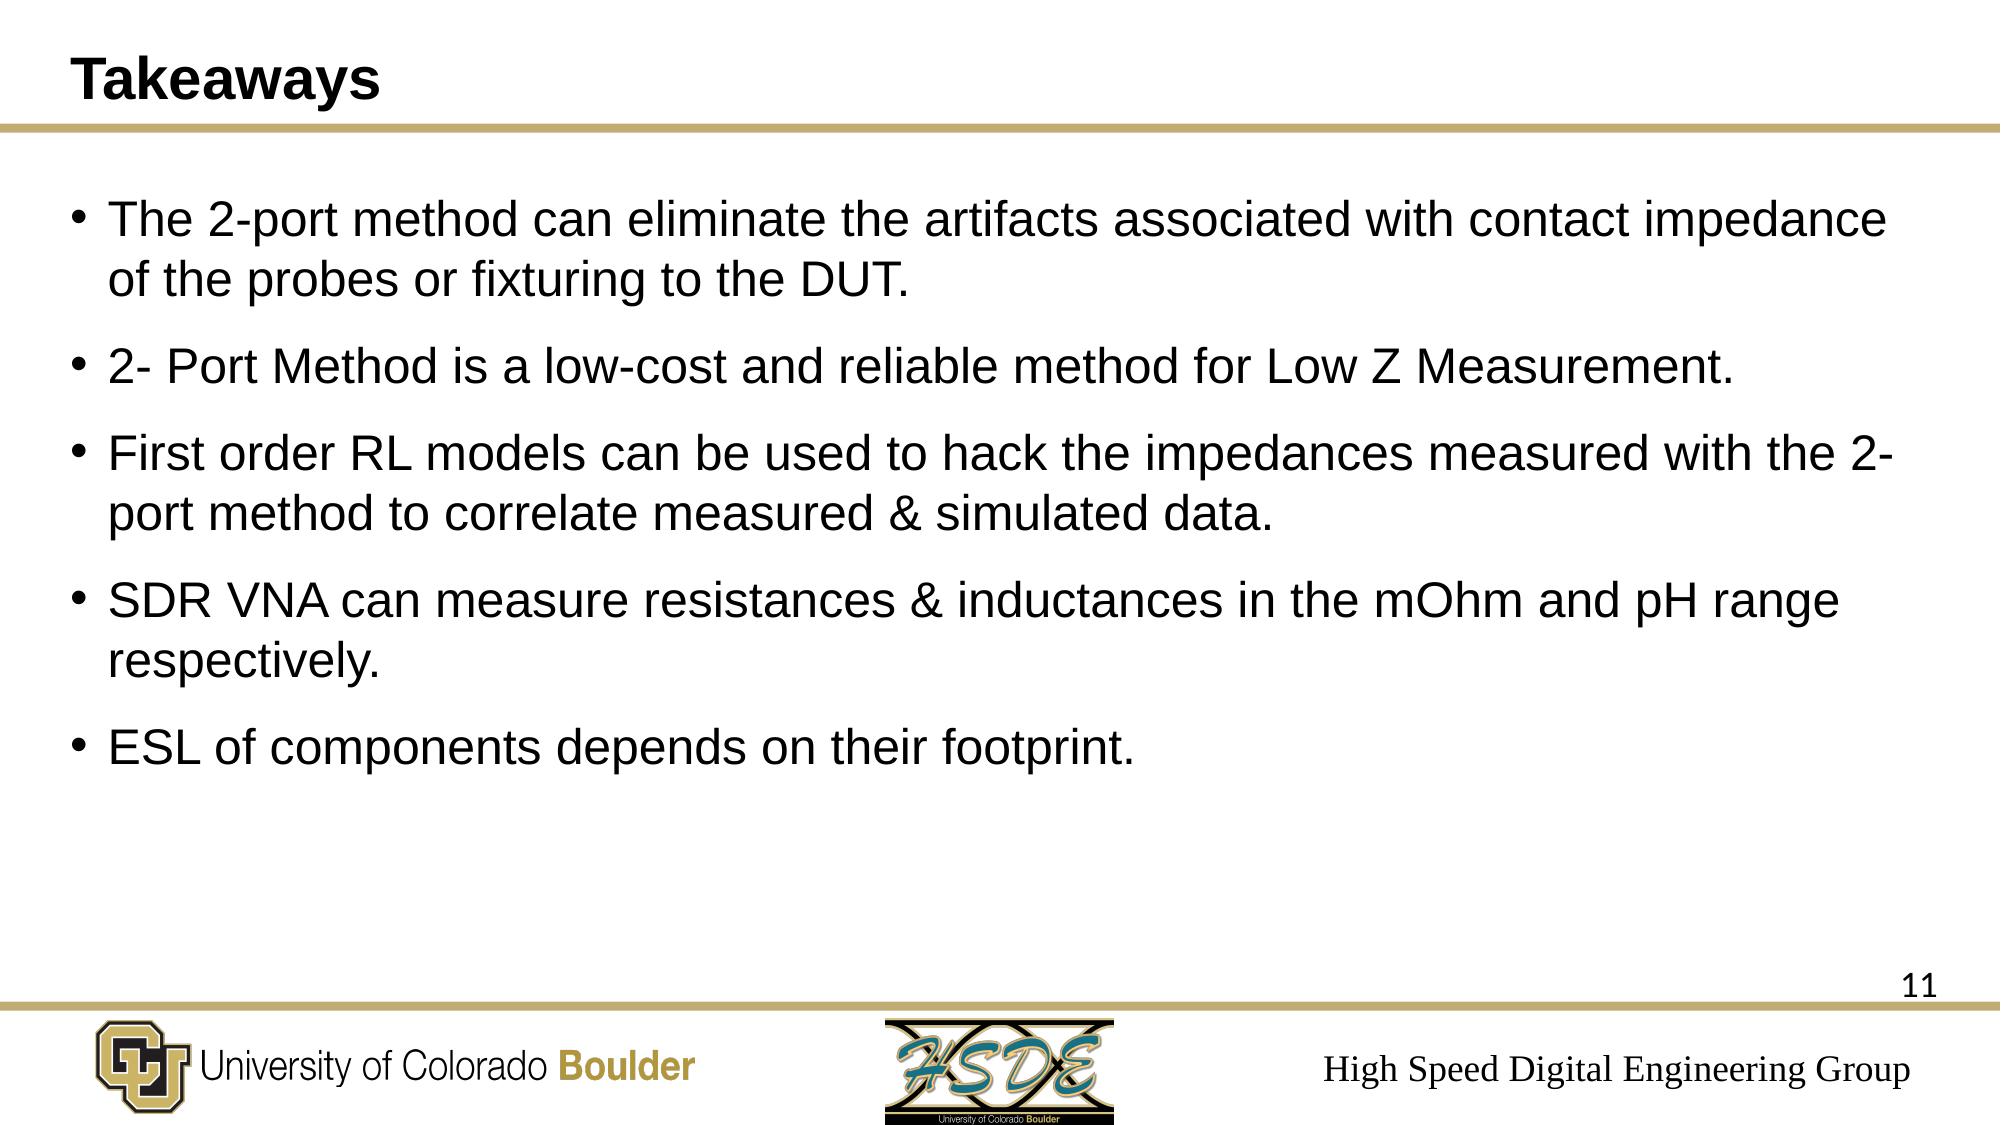

Takeaways
The 2-port method can eliminate the artifacts associated with contact impedance of the probes or fixturing to the DUT.
2- Port Method is a low-cost and reliable method for Low Z Measurement.
First order RL models can be used to hack the impedances measured with the 2-port method to correlate measured & simulated data.
SDR VNA can measure resistances & inductances in the mOhm and pH range respectively.
ESL of components depends on their footprint.

11